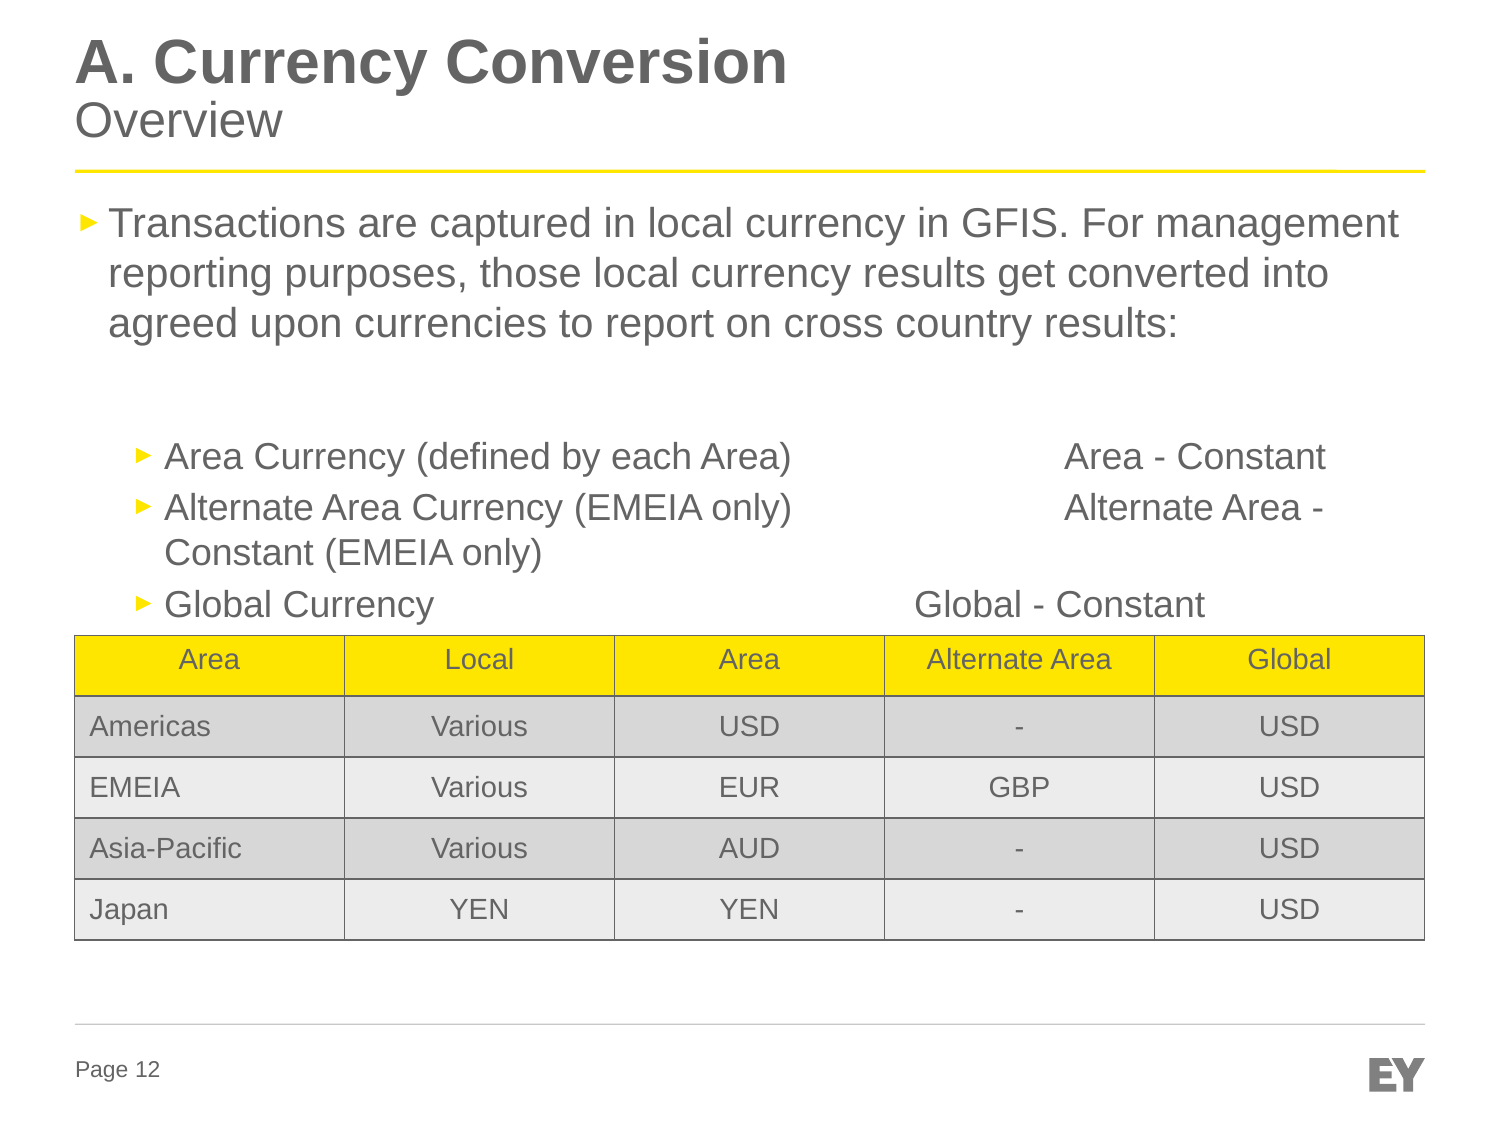

# A. Currency Conversion Overview
Transactions are captured in local currency in GFIS. For management reporting purposes, those local currency results get converted into agreed upon currencies to report on cross country results:

Area Currency (defined by each Area)		Area - Constant
Alternate Area Currency (EMEIA only)		Alternate Area - Constant (EMEIA only)
Global Currency 				Global - Constant

| Area | Local | Area | Alternate Area | Global |
| --- | --- | --- | --- | --- |
| Americas | Various | USD | - | USD |
| EMEIA | Various | EUR | GBP | USD |
| Asia-Pacific | Various | AUD | - | USD |
| Japan | YEN | YEN | - | USD |